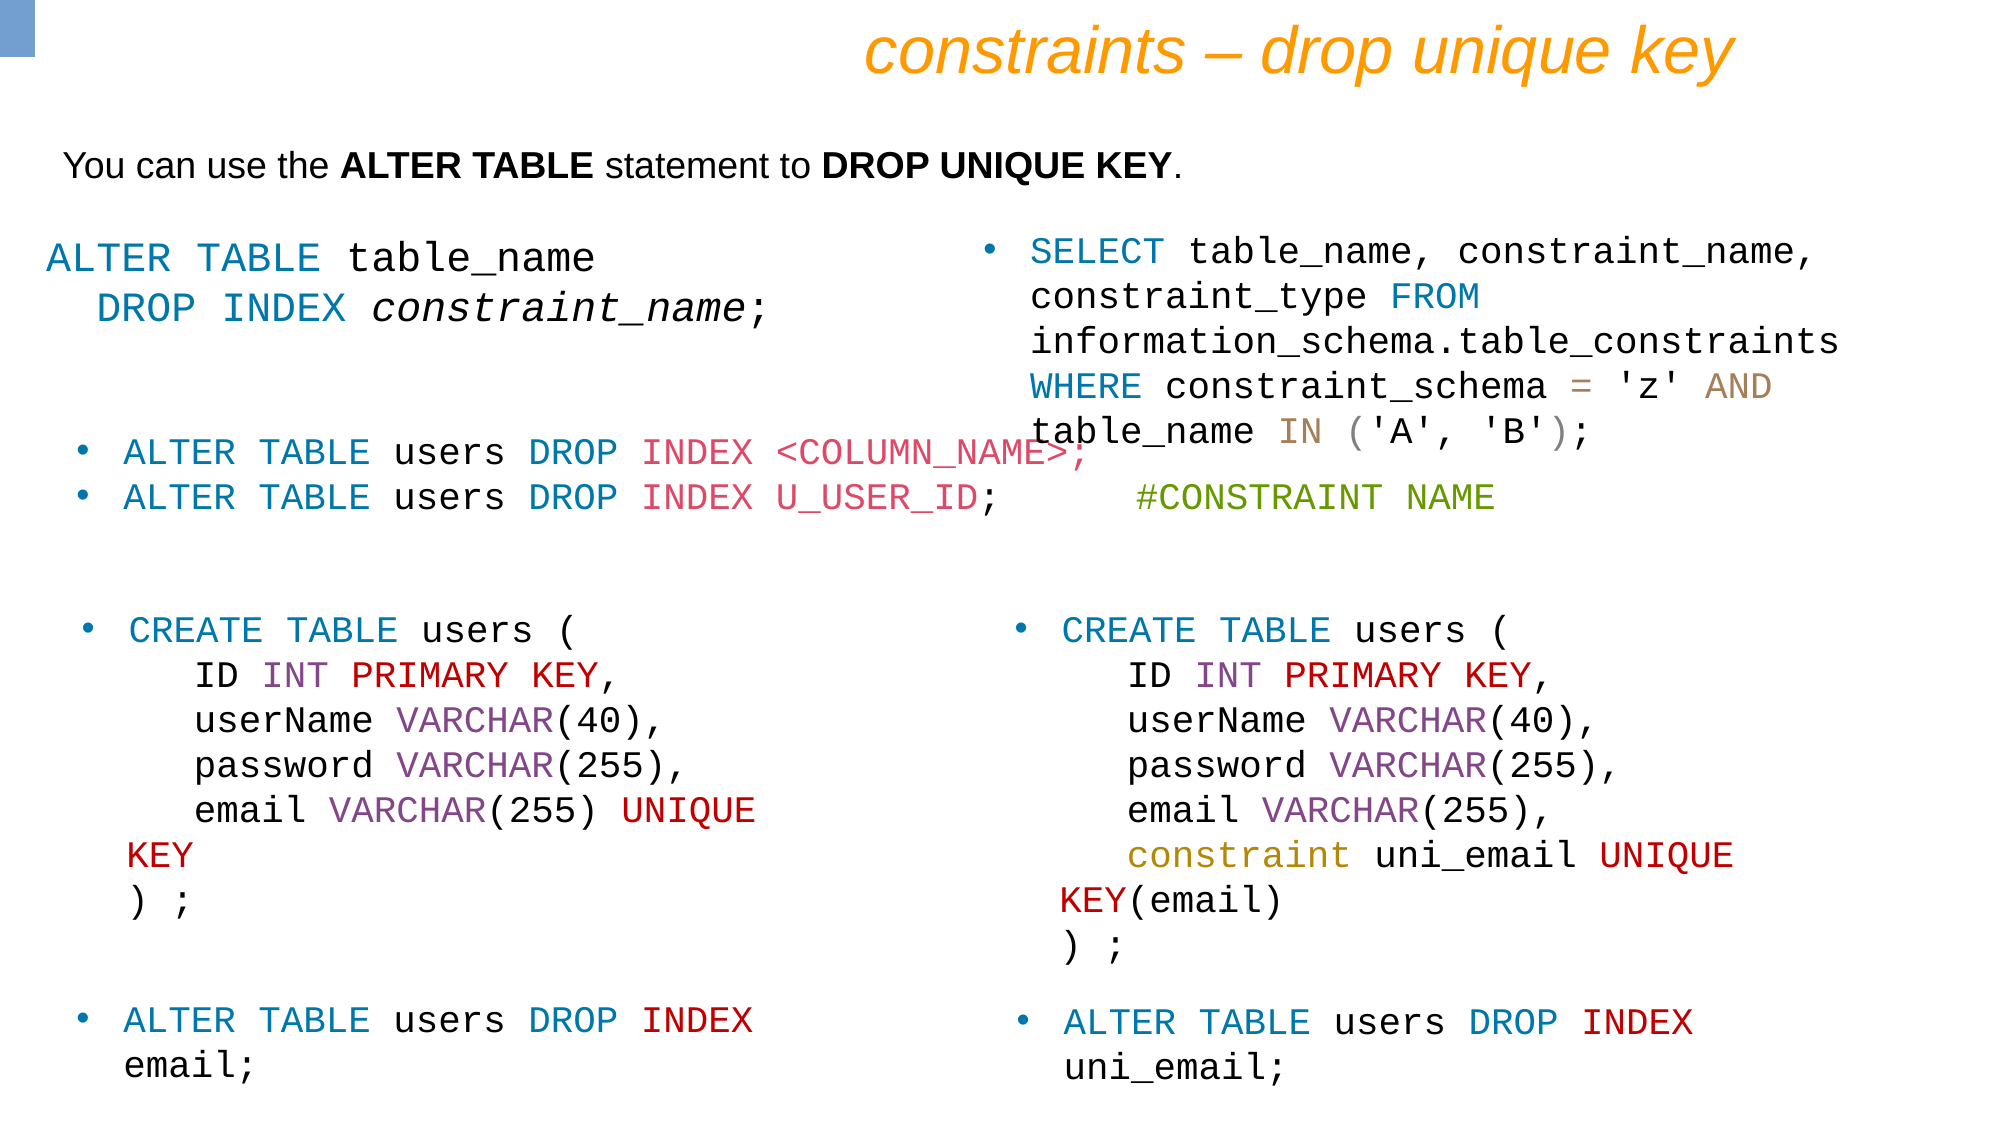

constraints – drop unique key
You can use the ALTER TABLE statement to DROP UNIQUE KEY.
SELECT table_name, constraint_name, constraint_type FROM information_schema.table_constraints WHERE constraint_schema = 'z' AND table_name IN ('A', 'B');
ALTER TABLE table_name
  DROP INDEX constraint_name;
ALTER TABLE users DROP INDEX <COLUMN_NAME>;
ALTER TABLE users DROP INDEX U_USER_ID;      #CONSTRAINT NAME
CREATE TABLE users (
   ID INT PRIMARY KEY,
   userName VARCHAR(40),
   password VARCHAR(255),
   email VARCHAR(255) UNIQUE KEY
) ;
CREATE TABLE users (
   ID INT PRIMARY KEY,
   userName VARCHAR(40),
   password VARCHAR(255),
   email VARCHAR(255),
   constraint uni_email UNIQUE KEY(email)
) ;
ALTER TABLE users DROP INDEX email;
ALTER TABLE users DROP INDEX uni_email;